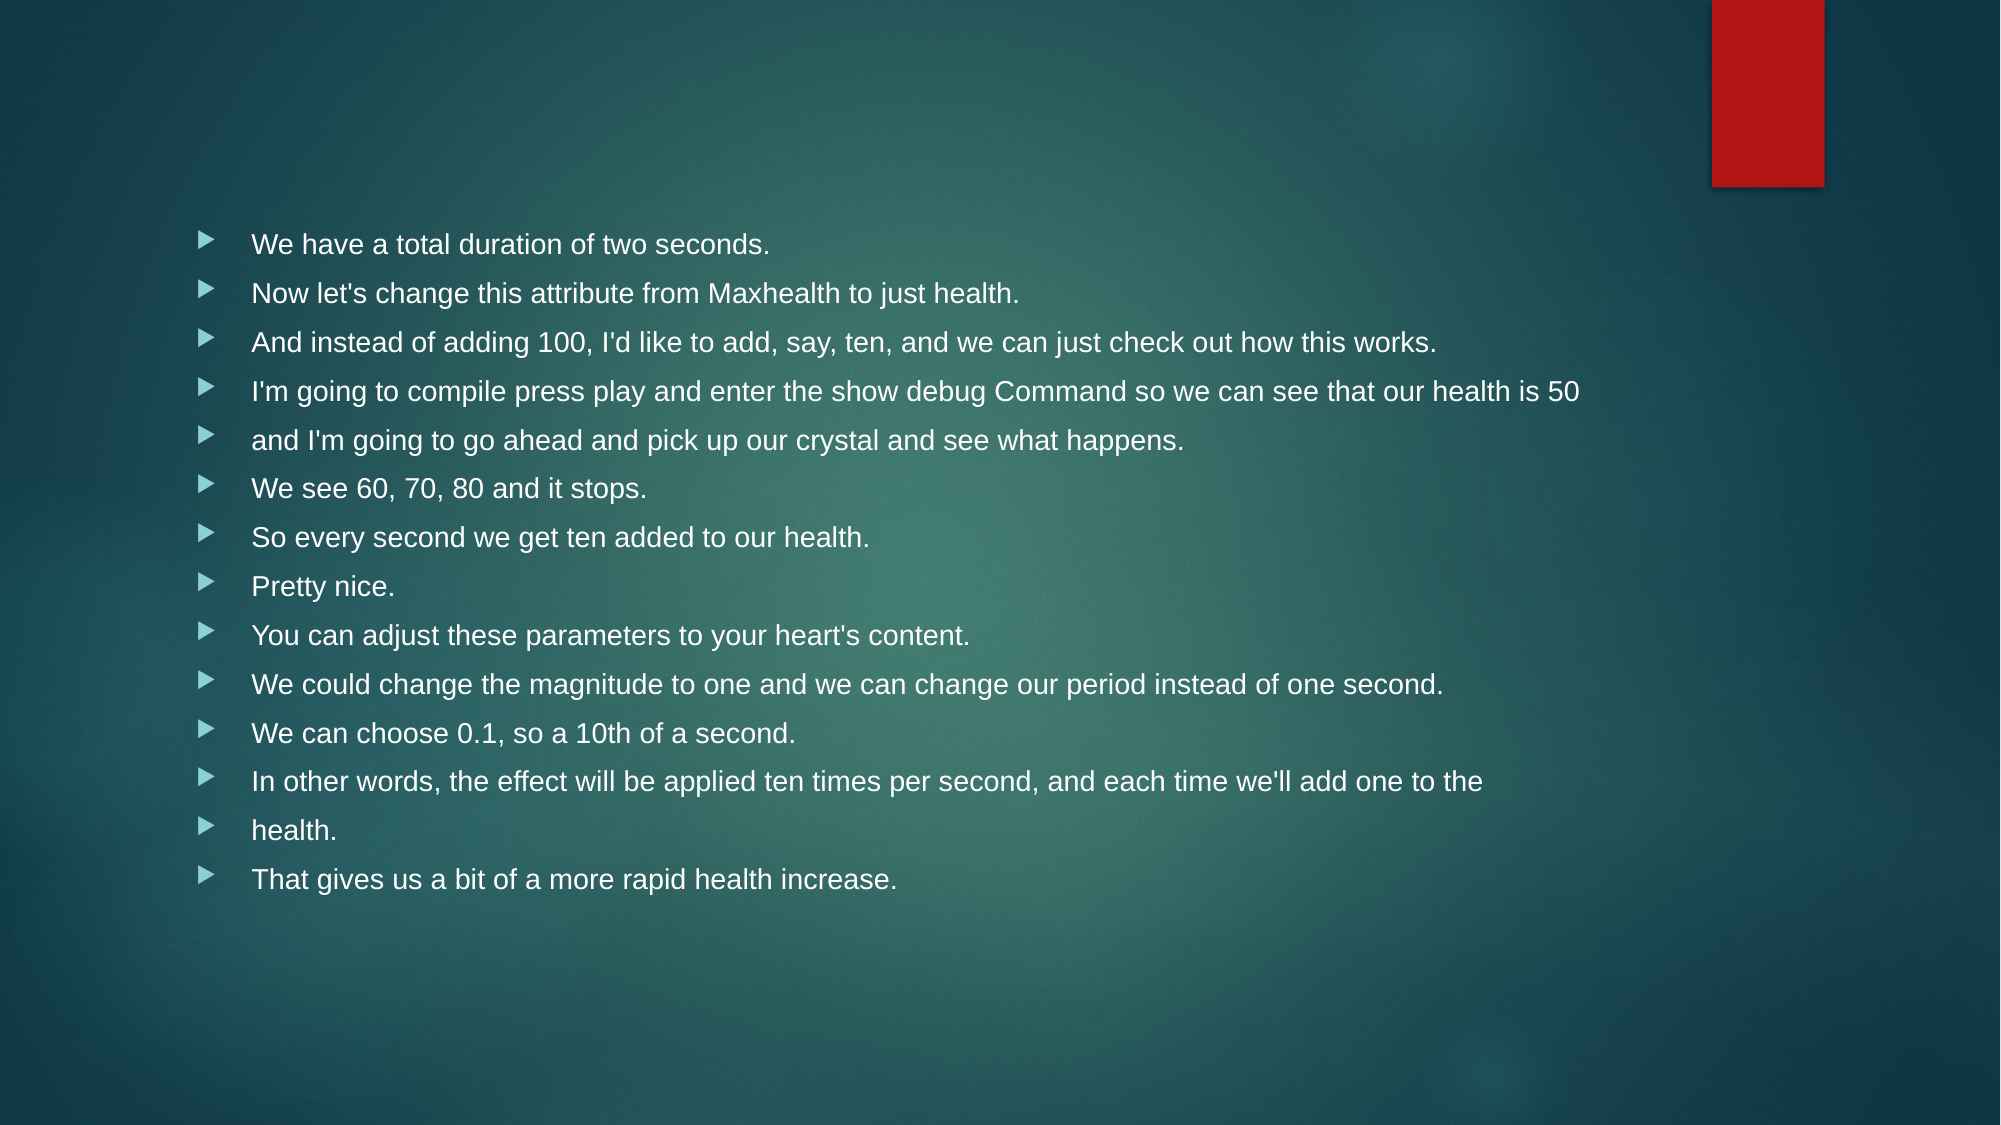

We have a total duration of two seconds.
Now let's change this attribute from Maxhealth to just health.
And instead of adding 100, I'd like to add, say, ten, and we can just check out how this works.
I'm going to compile press play and enter the show debug Command so we can see that our health is 50
and I'm going to go ahead and pick up our crystal and see what happens.
We see 60, 70, 80 and it stops.
So every second we get ten added to our health.
Pretty nice.
You can adjust these parameters to your heart's content.
We could change the magnitude to one and we can change our period instead of one second.
We can choose 0.1, so a 10th of a second.
In other words, the effect will be applied ten times per second, and each time we'll add one to the
health.
That gives us a bit of a more rapid health increase.